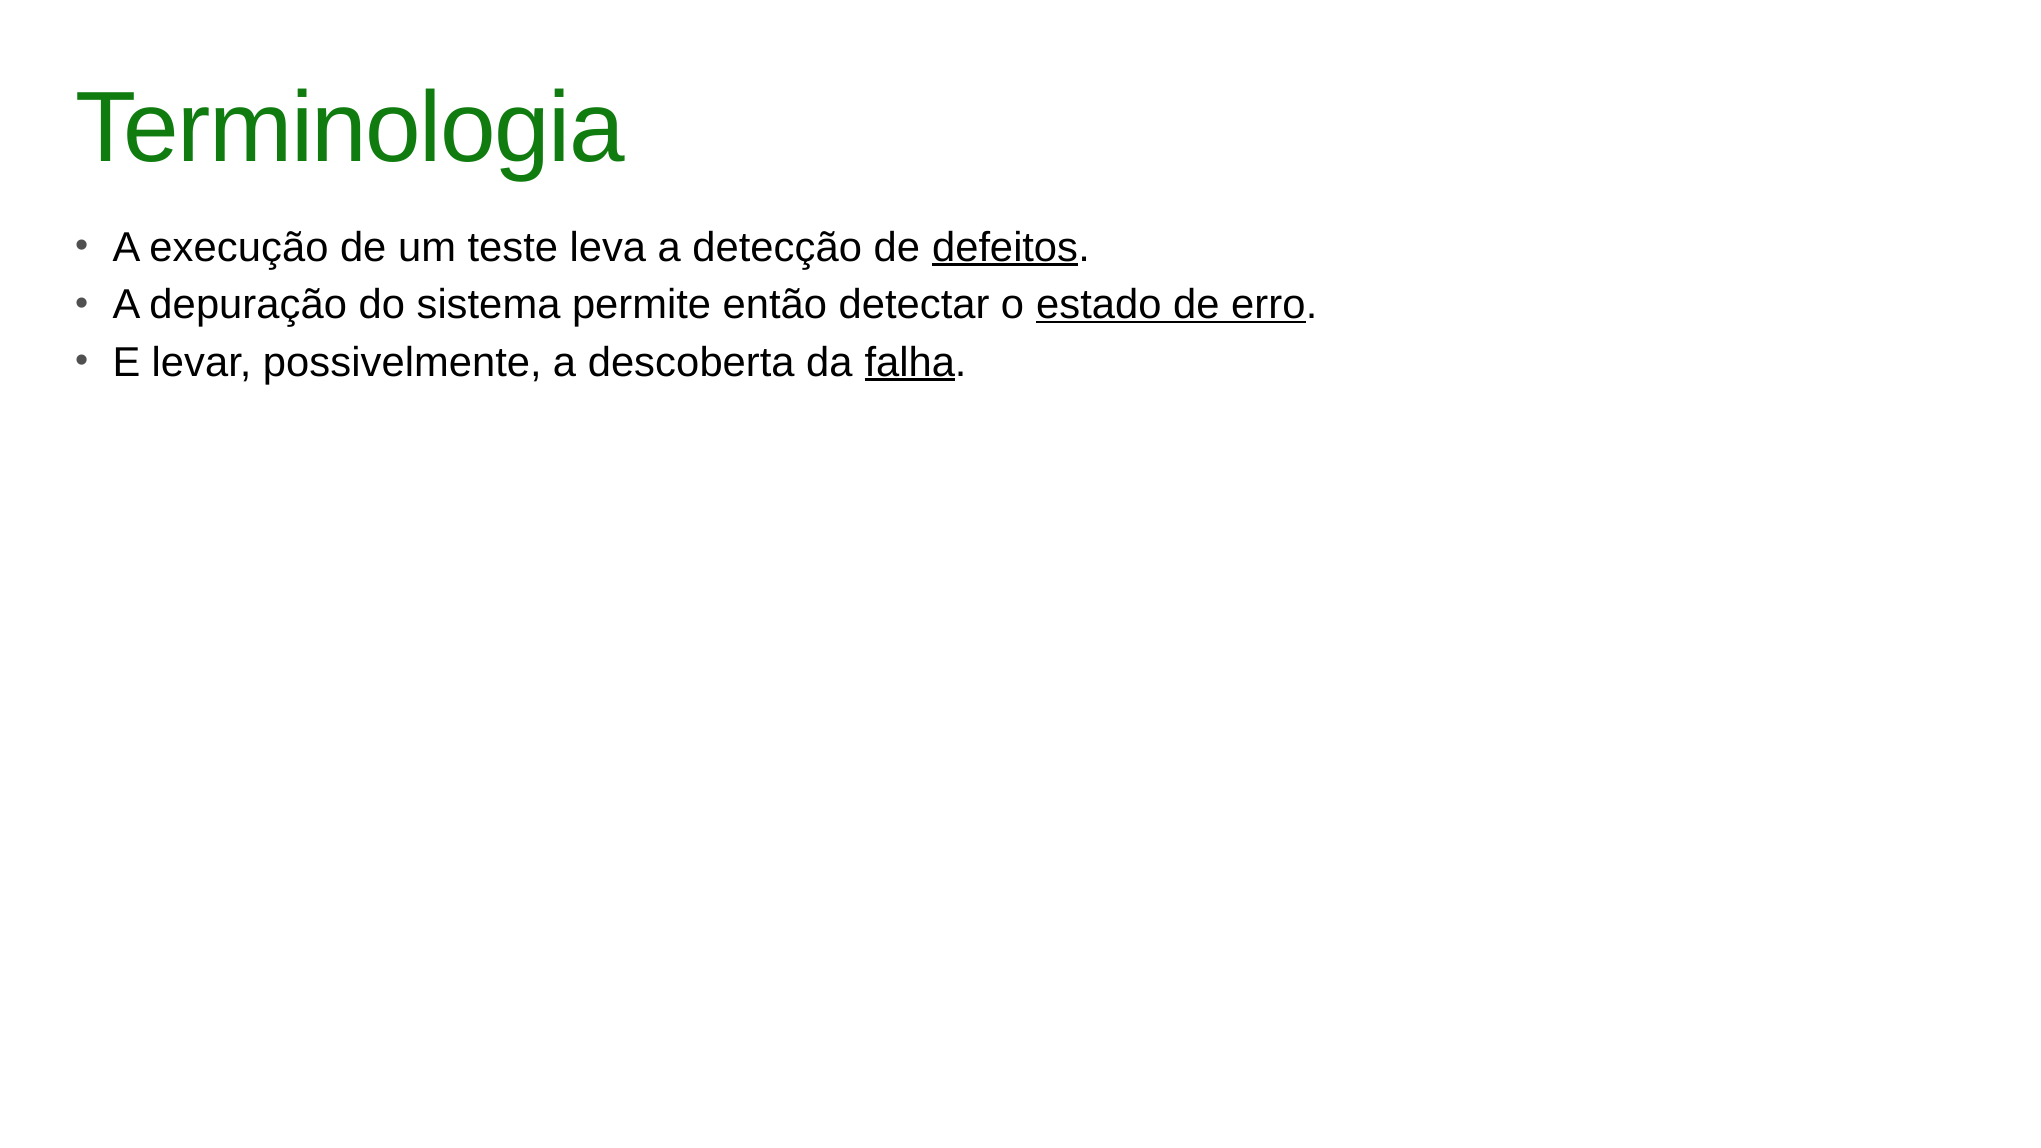

# Terminologia
A execução de um teste leva a detecção de defeitos.
A depuração do sistema permite então detectar o estado de erro.
E levar, possivelmente, a descoberta da falha.